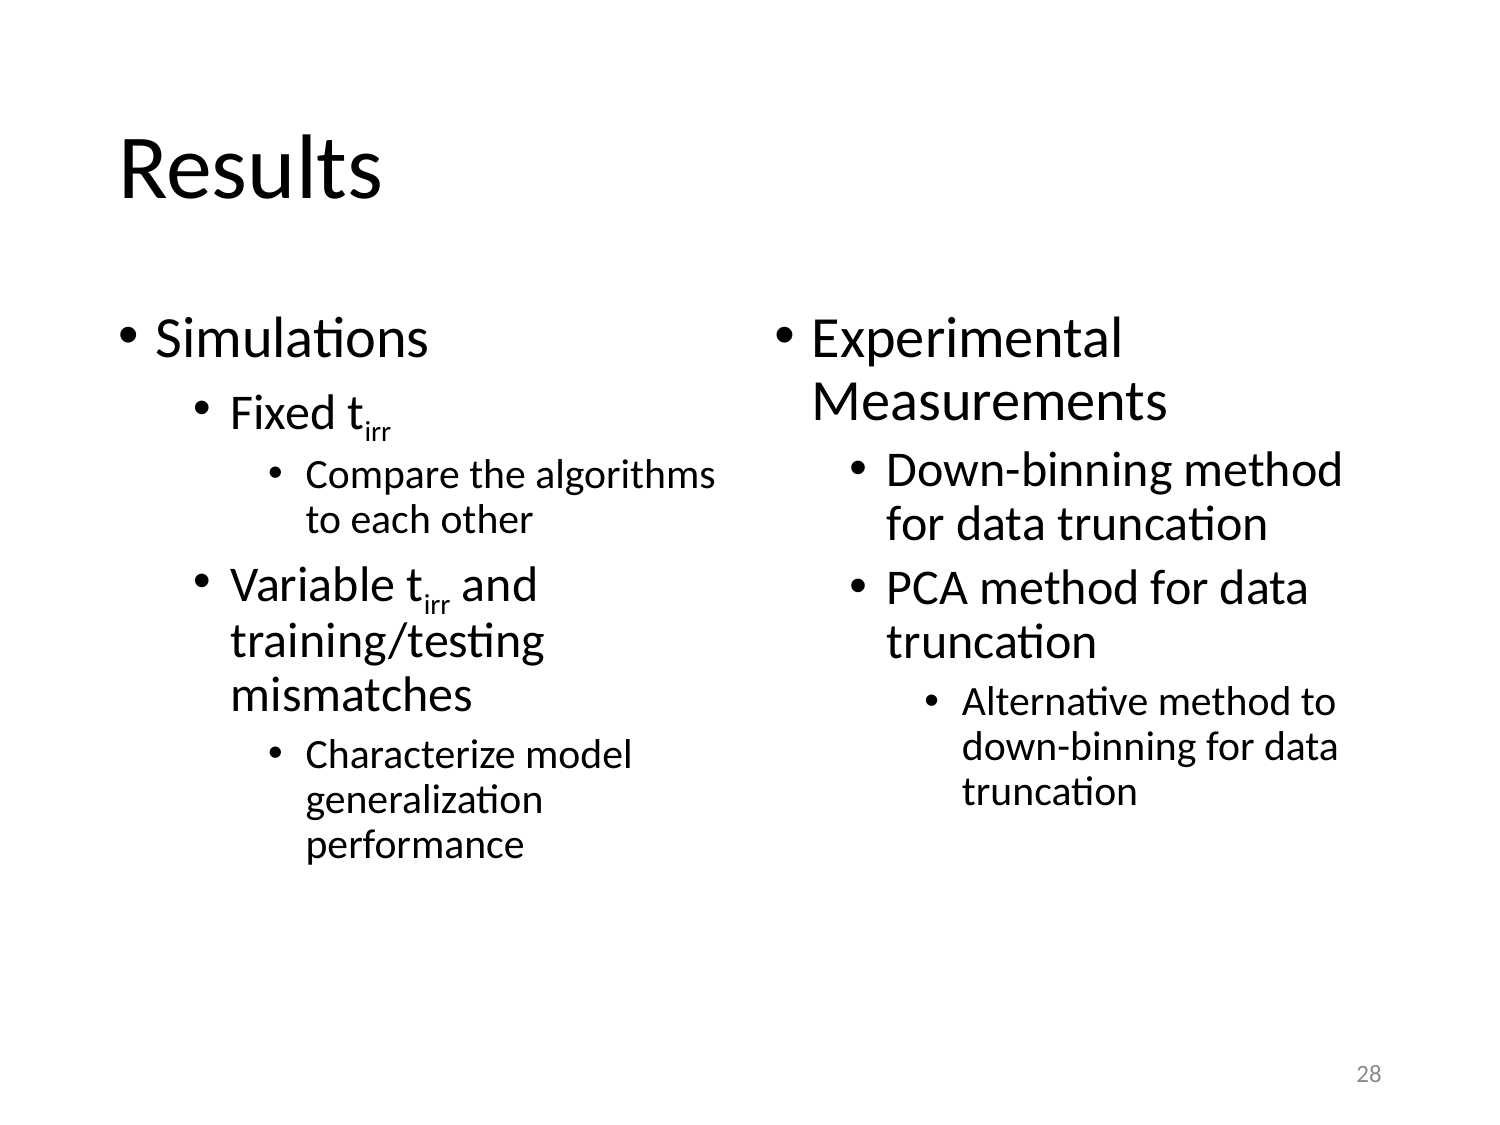

# Results
Simulations
Fixed tirr
Compare the algorithms to each other
Variable tirr and training/testing mismatches
Characterize model generalization performance

Experimental Measurements
Down-binning method for data truncation
PCA method for data truncation
Alternative method to down-binning for data truncation

28